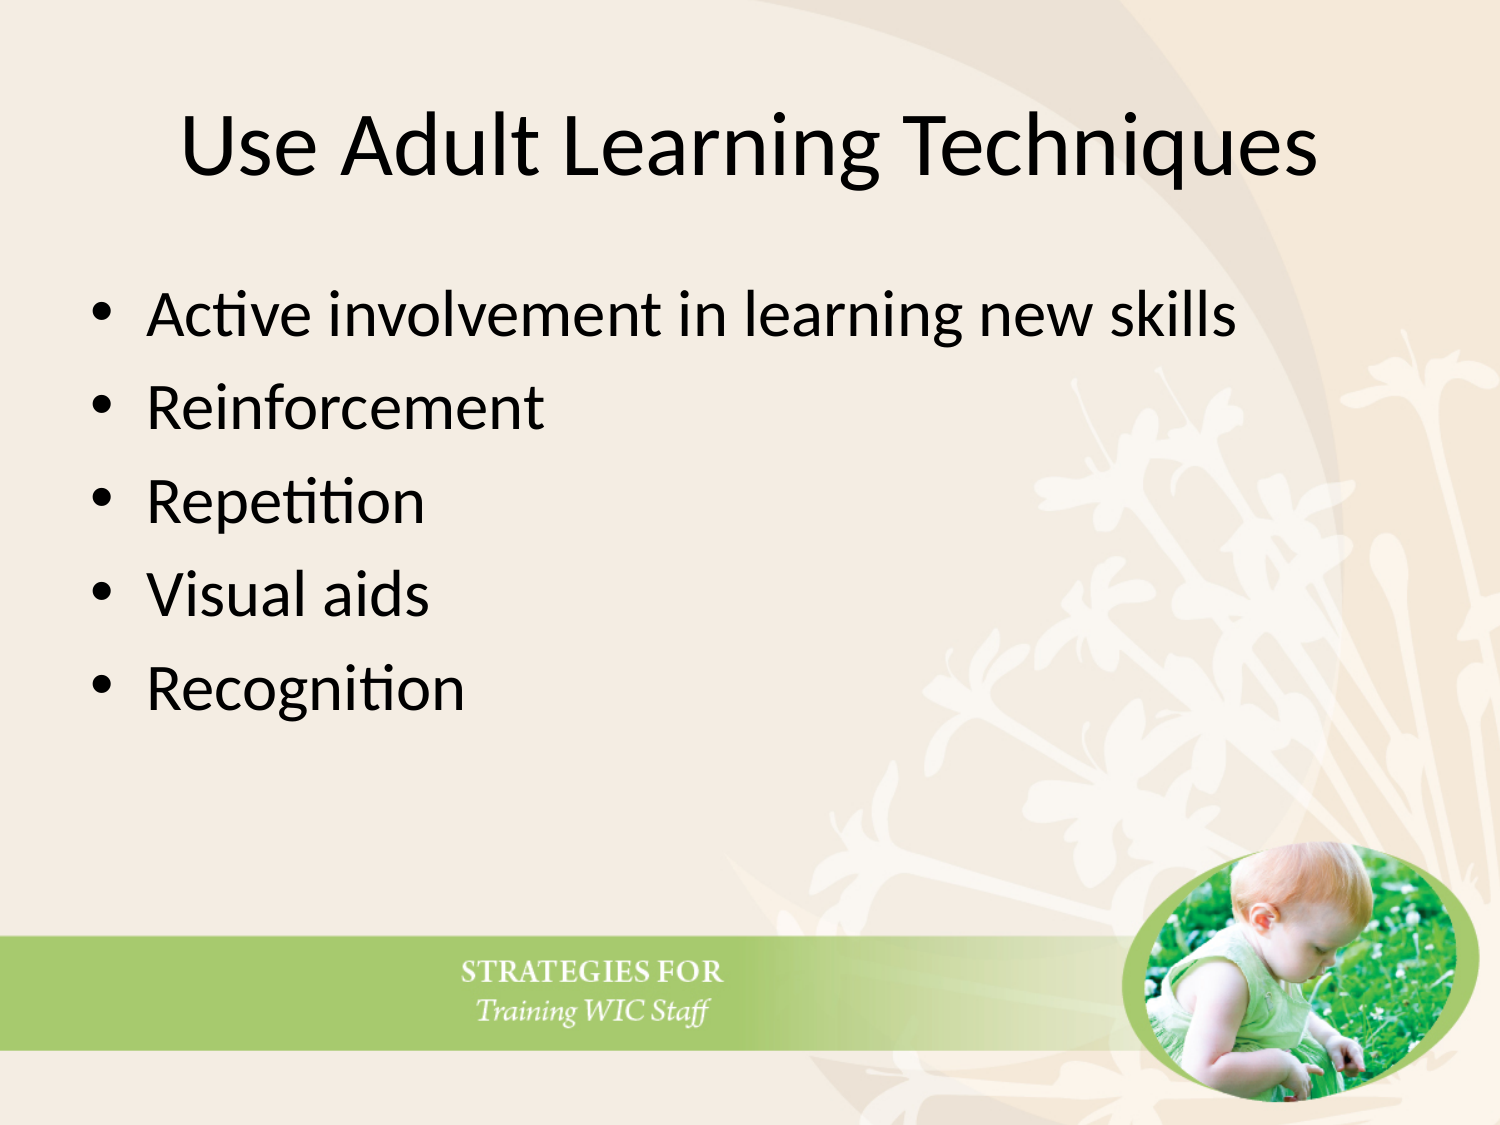

# Use Adult Learning Techniques
Active involvement in learning new skills
Reinforcement
Repetition
Visual aids
Recognition